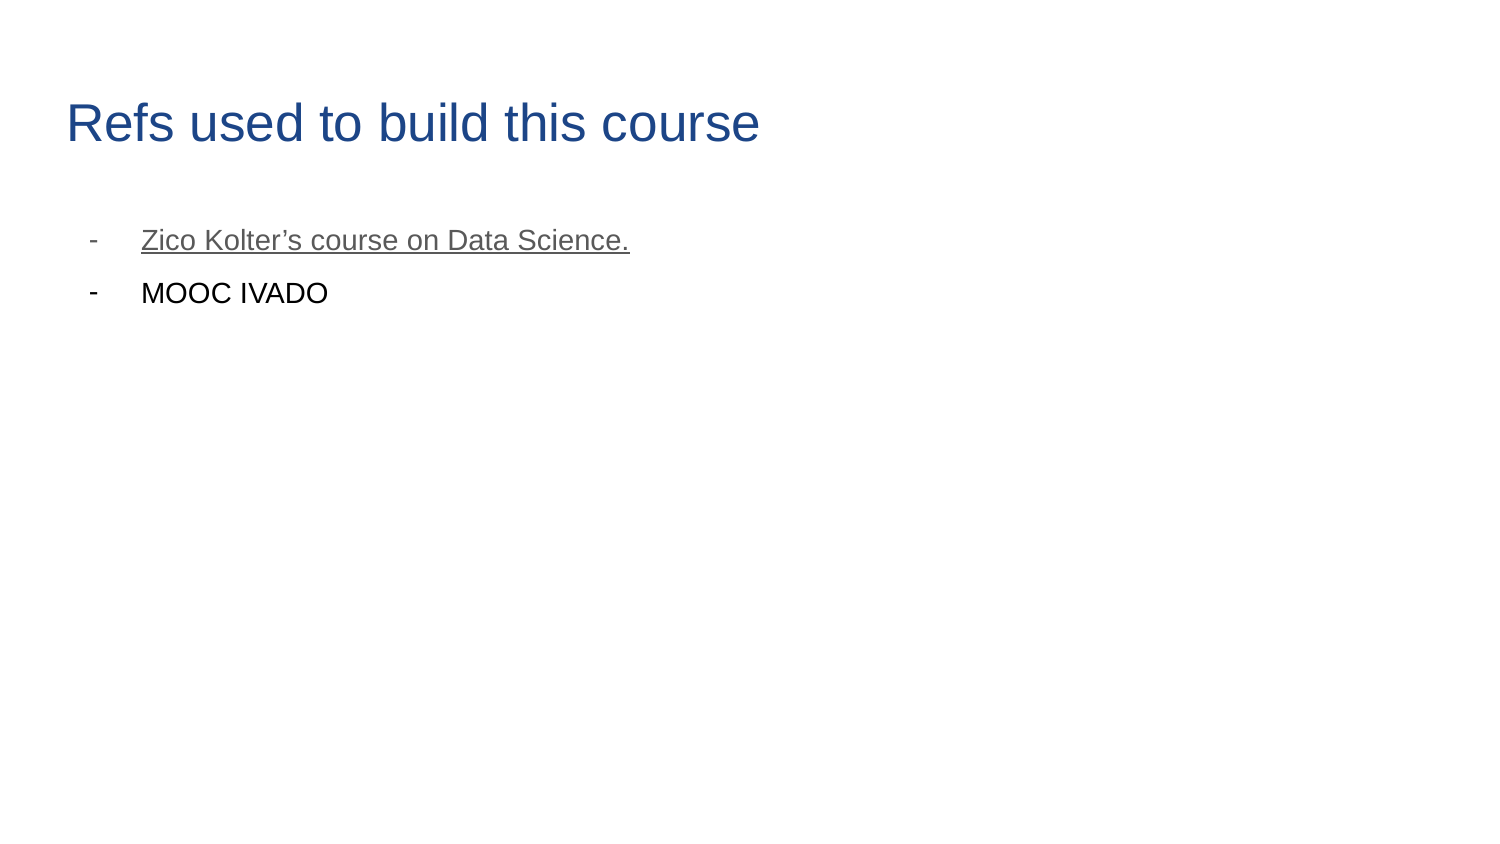

# Refs used to build this course

Zico Kolter’s course on Data Science.
MOOC IVADO